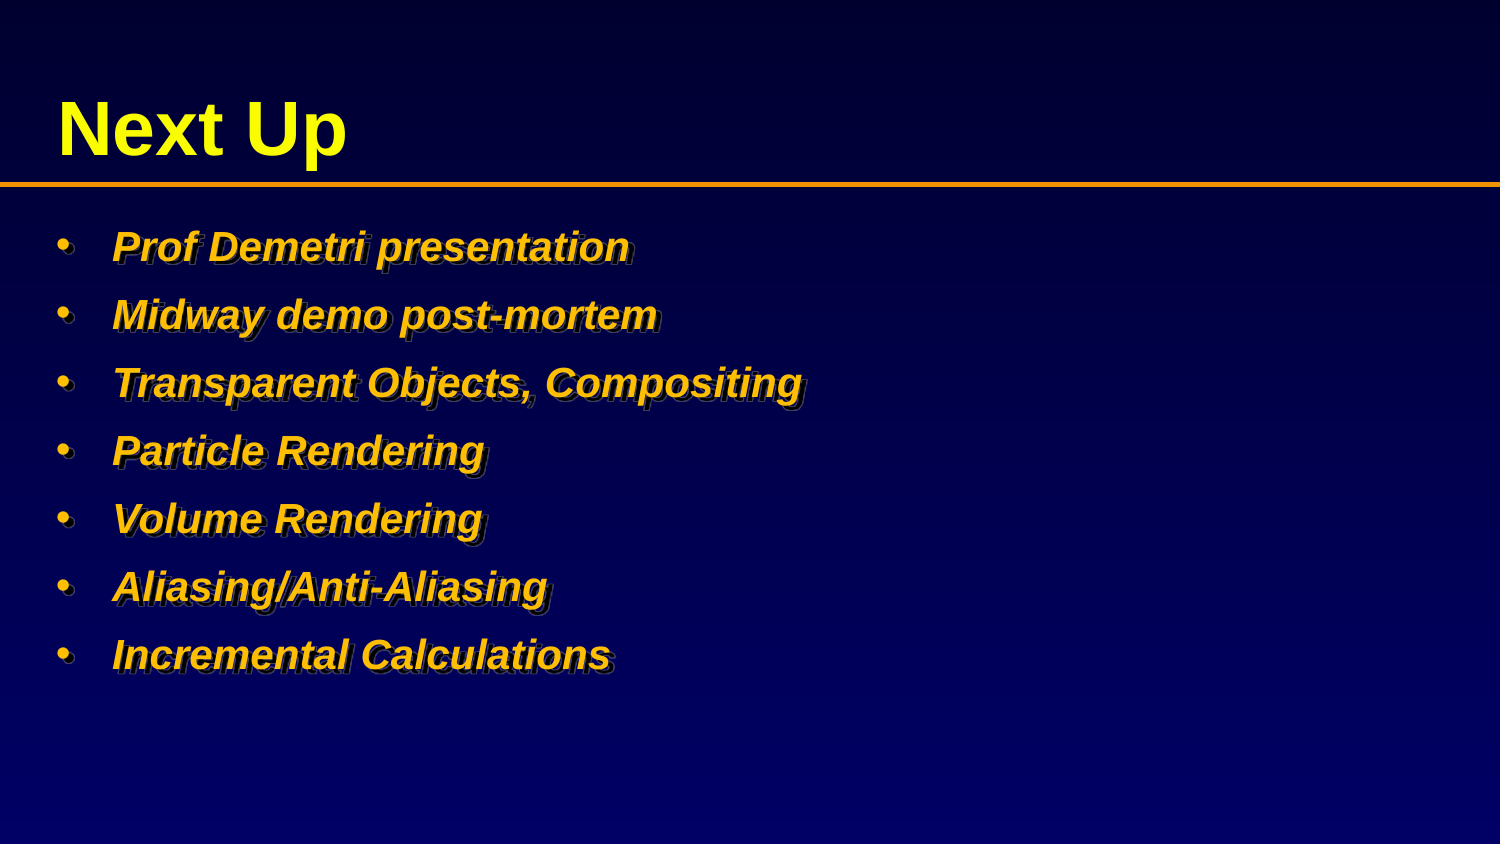

# Next Up
Prof Demetri presentation
Midway demo post-mortem
Transparent Objects, Compositing
Particle Rendering
Volume Rendering
Aliasing/Anti-Aliasing
Incremental Calculations